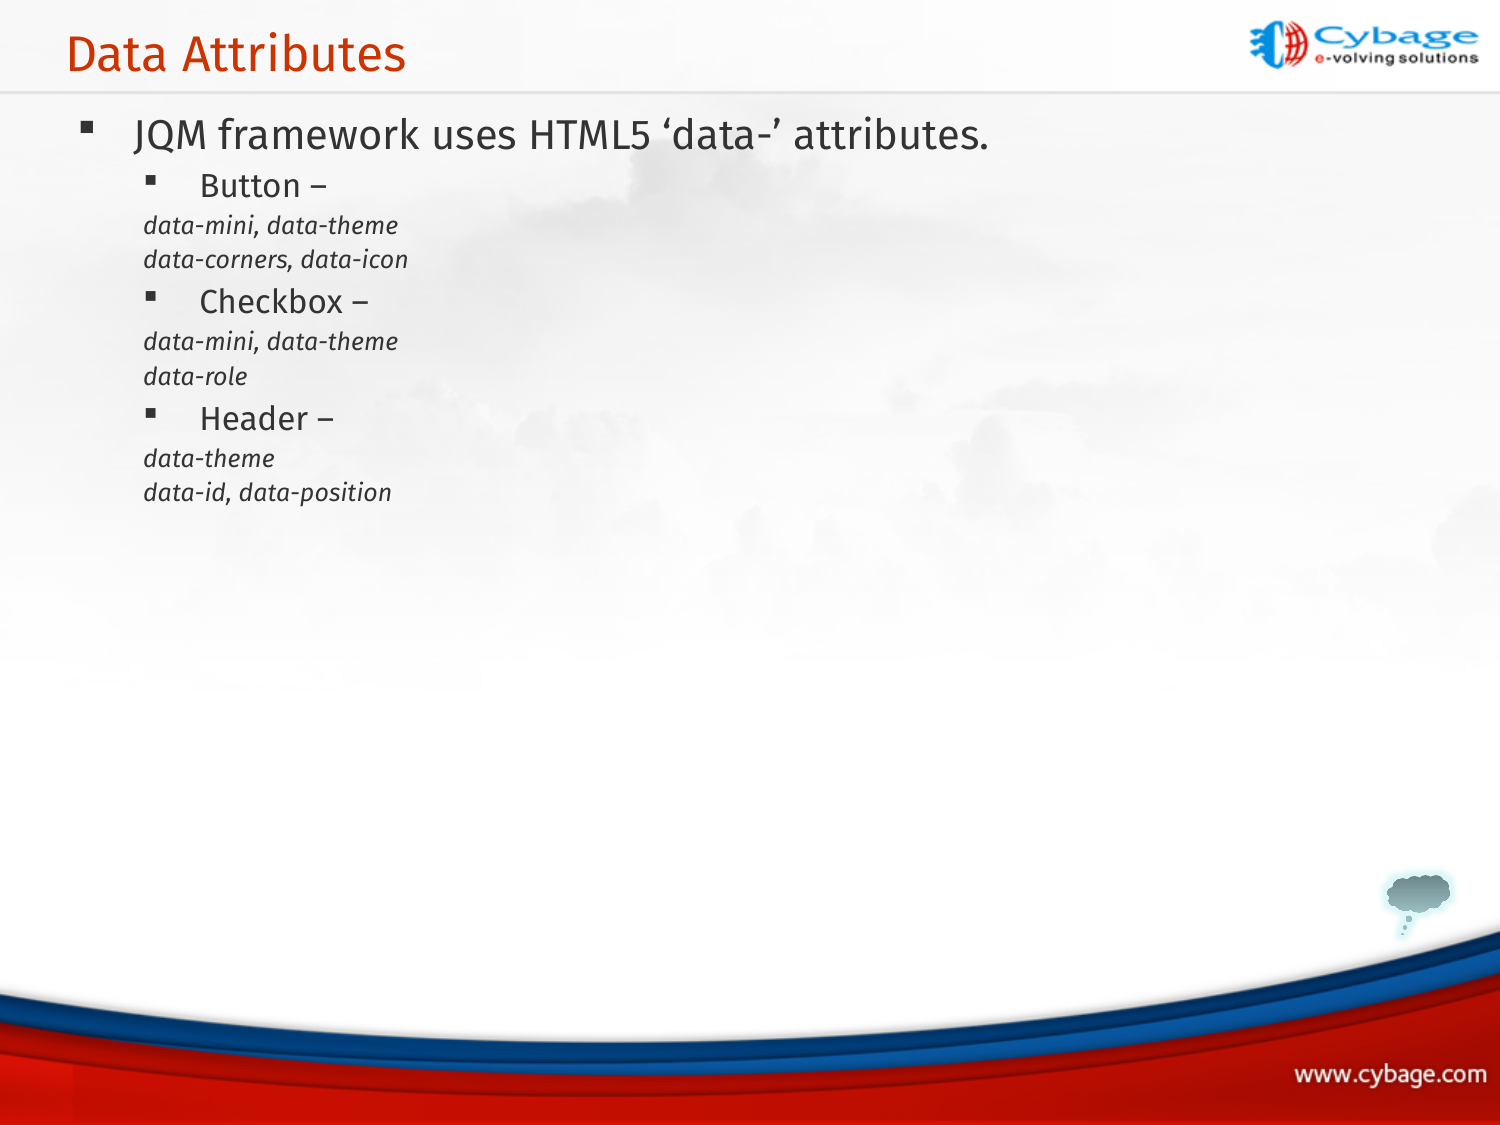

# Data Attributes
JQM framework uses HTML5 ‘data-’ attributes.
Button –
data-mini, data-theme
data-corners, data-icon
Checkbox –
data-mini, data-theme
data-role
Header –
data-theme
data-id, data-position